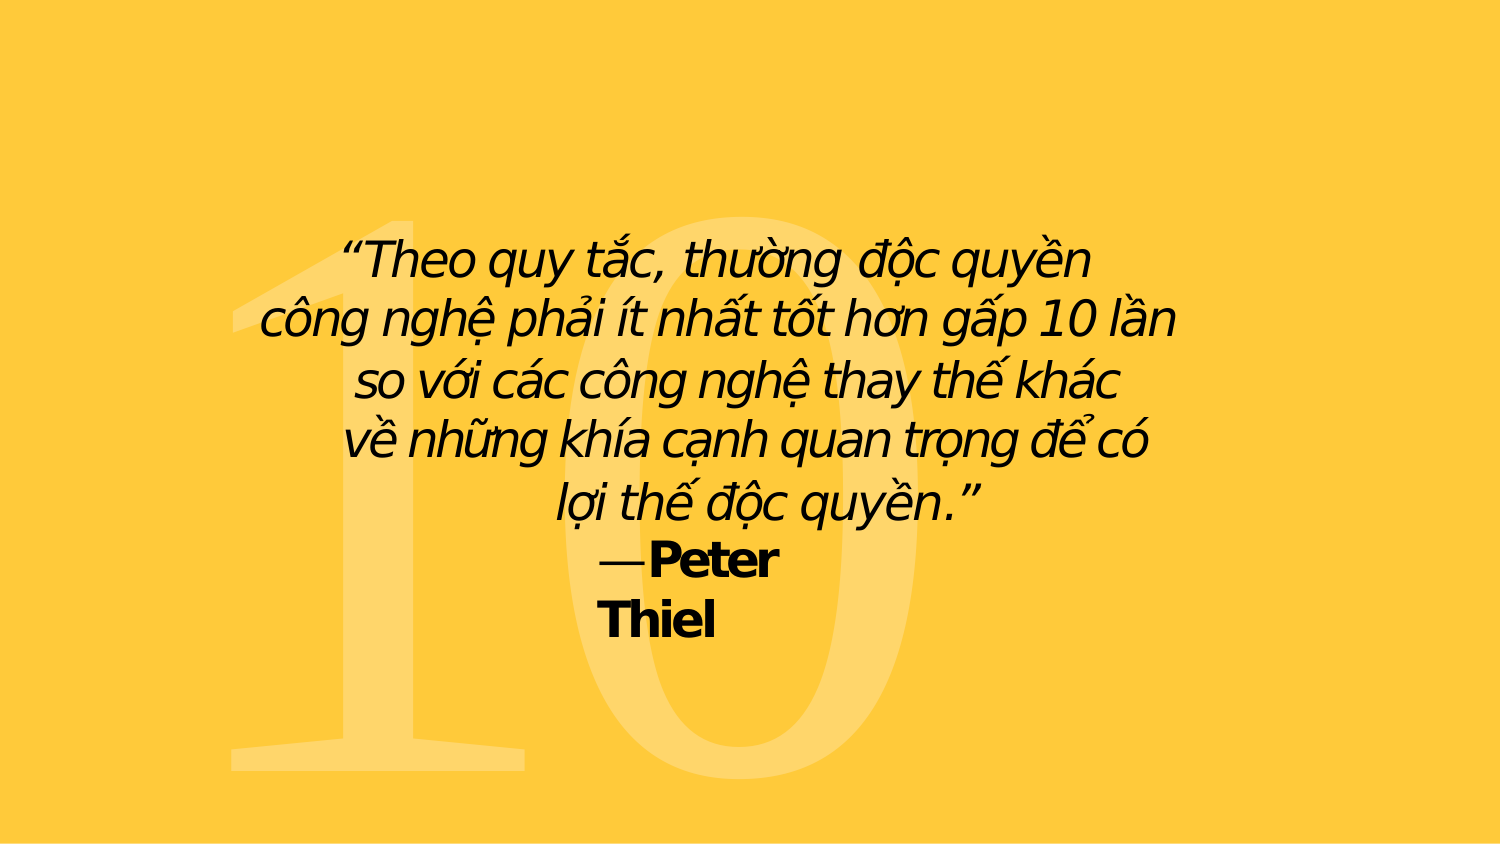

10x
# “Theo quy tắc, thường độc quyền
công nghệ phải ít nhất tốt hơn gấp 10 lần
so với các công nghệ thay thế khác
về những khía cạnh quan trọng để có
lợi thế độc quyền.”
—Peter Thiel